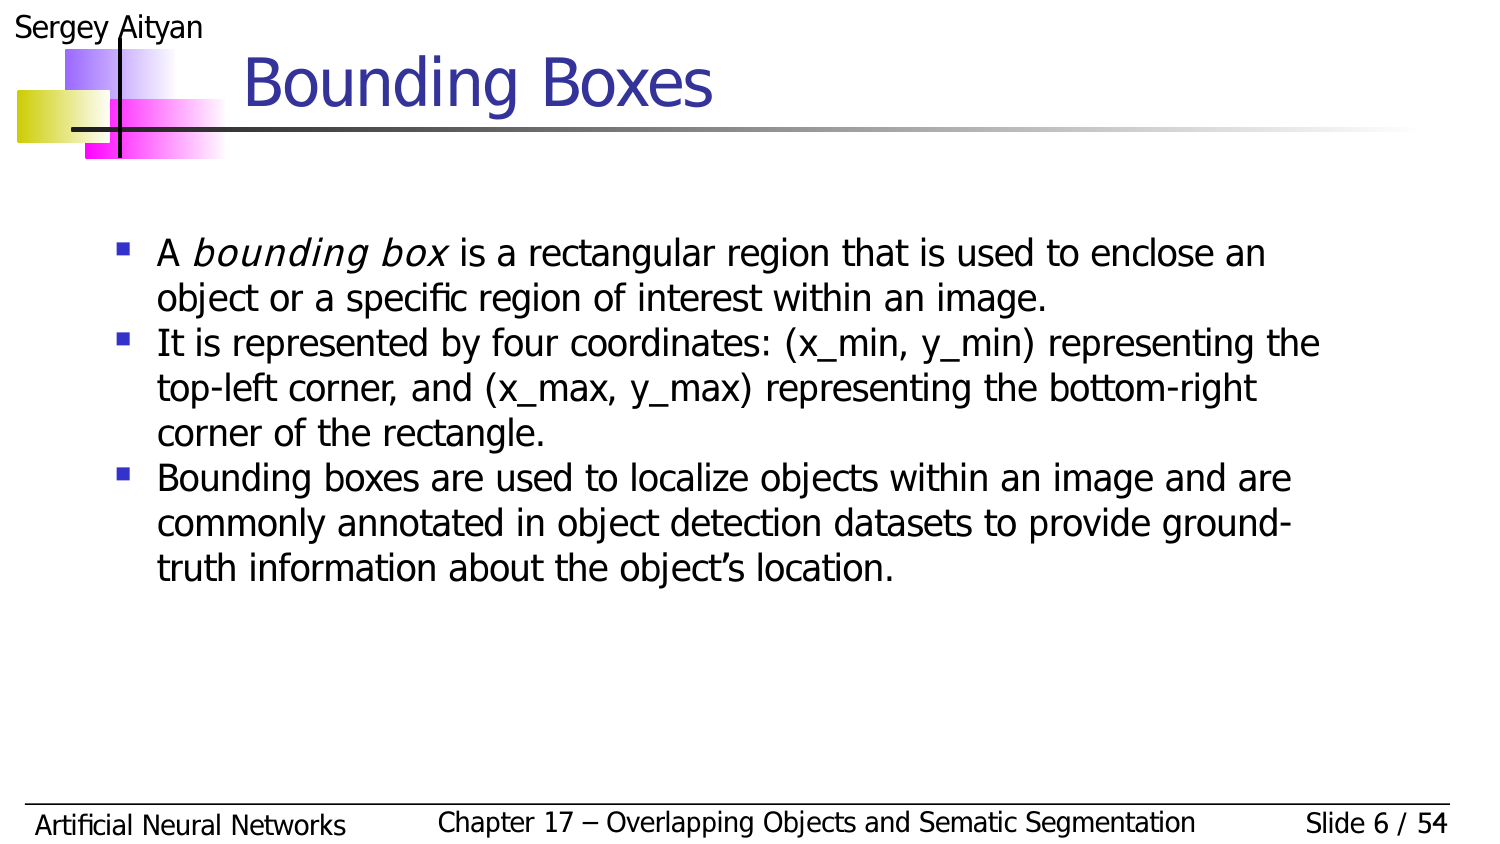

# Bounding Boxes
A bounding box is a rectangular region that is used to enclose an object or a specific region of interest within an image.
It is represented by four coordinates: (x_min, y_min) representing the top-left corner, and (x_max, y_max) representing the bottom-right corner of the rectangle.
Bounding boxes are used to localize objects within an image and are commonly annotated in object detection datasets to provide ground-truth information about the object’s location.